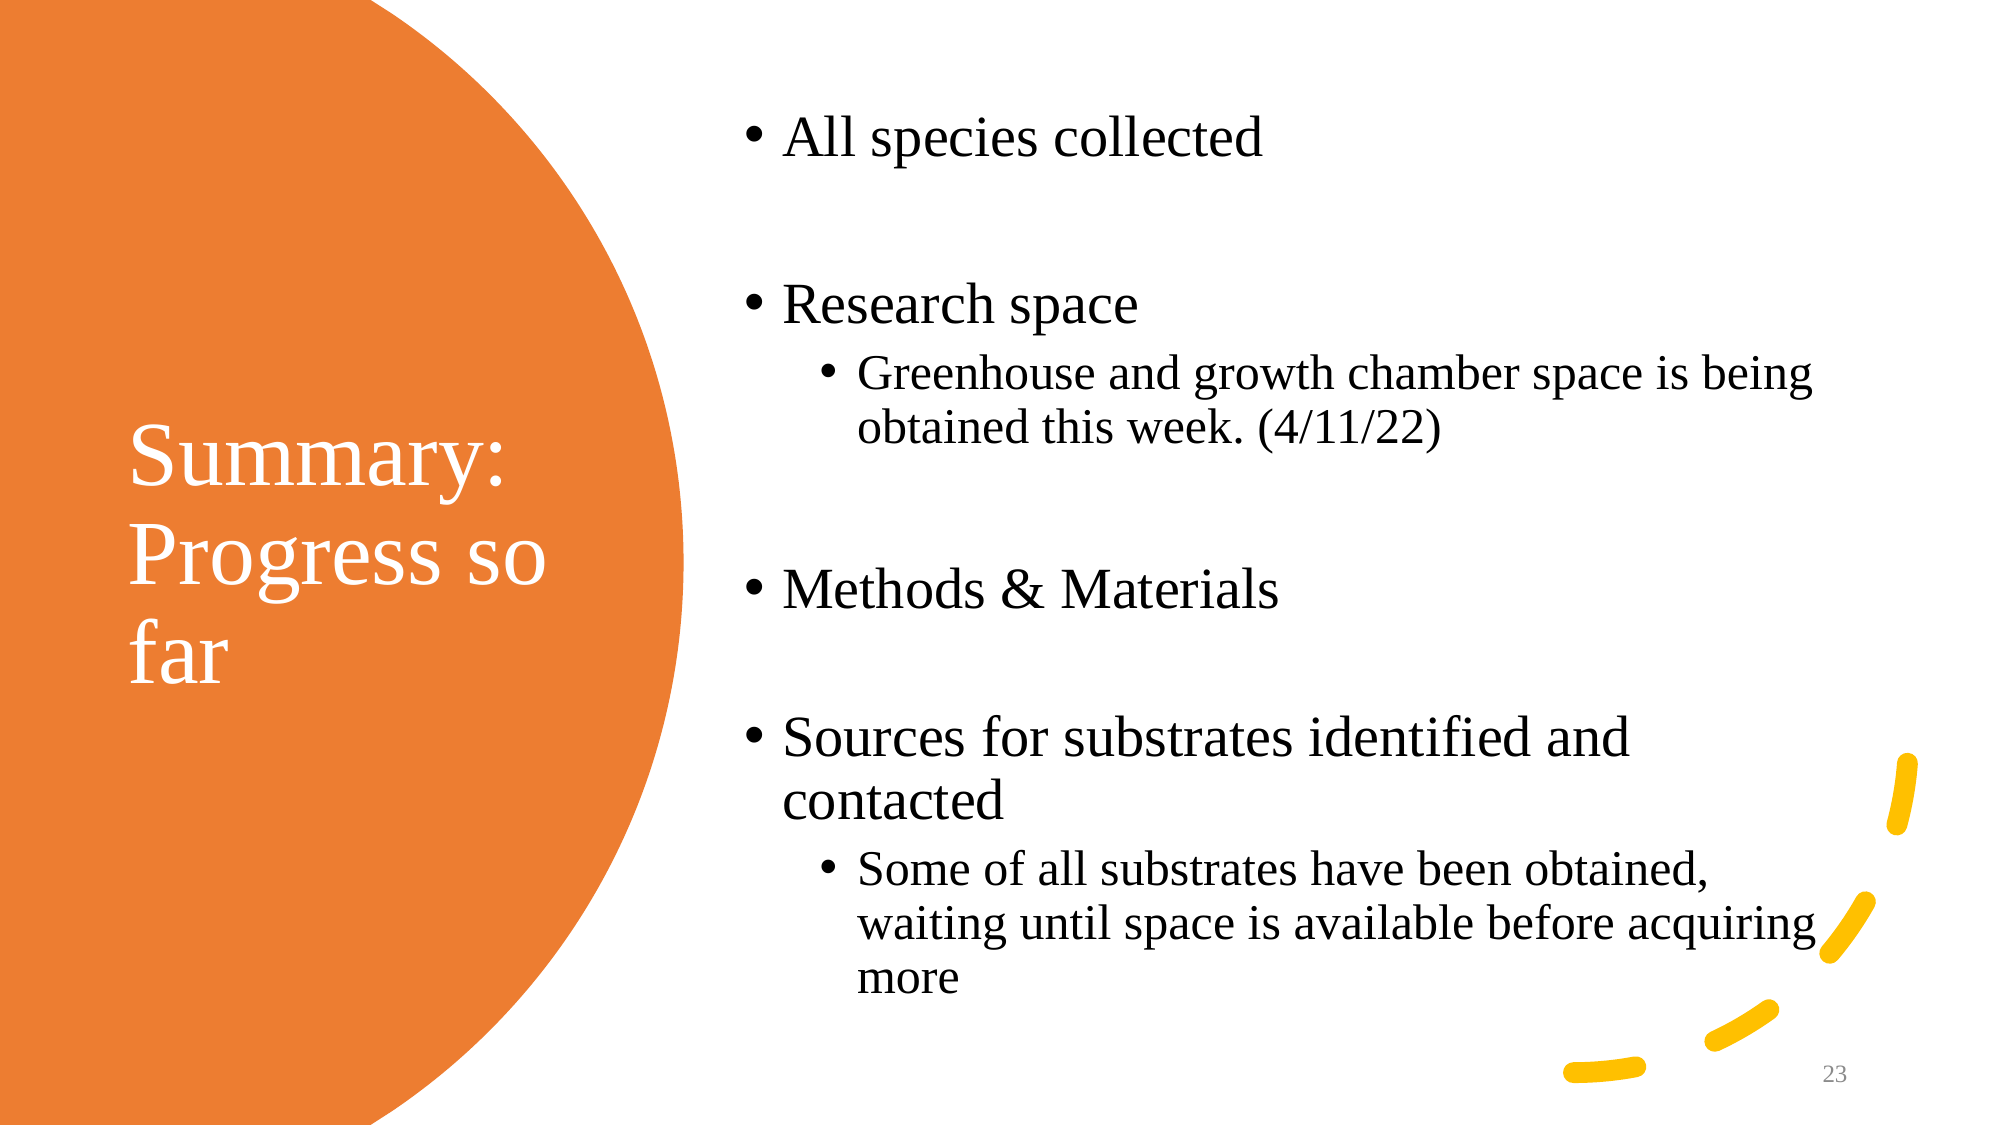

All species collected

Research space
Greenhouse and growth chamber space is being obtained this week. (4/11/22)

Methods & Materials

Sources for substrates identified and contacted
Some of all substrates have been obtained, waiting until space is available before acquiring more
# Summary: Progress so far

23